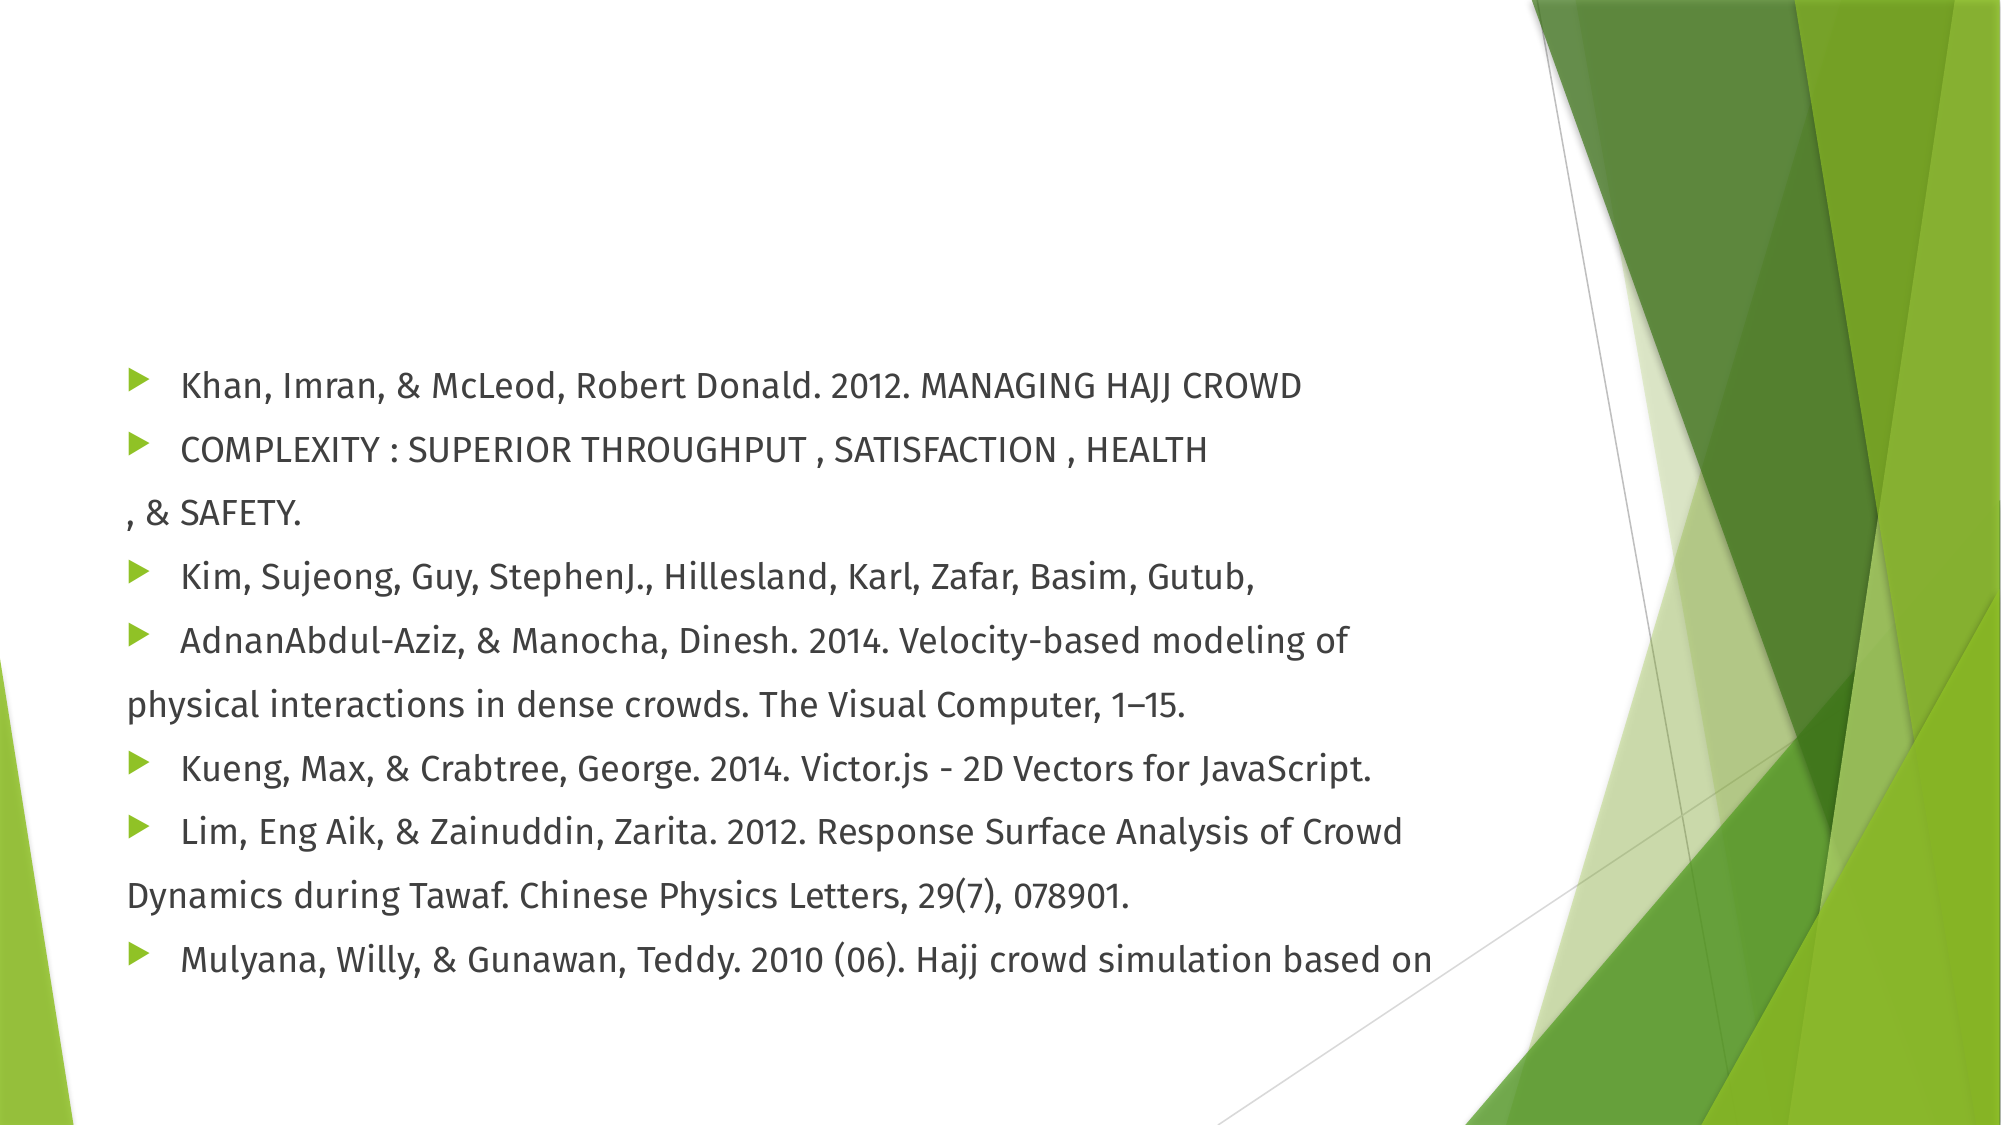

#
Khan, Imran, & McLeod, Robert Donald. 2012. MANAGING HAJJ CROWD
COMPLEXITY : SUPERIOR THROUGHPUT , SATISFACTION , HEALTH
, & SAFETY.
Kim, Sujeong, Guy, StephenJ., Hillesland, Karl, Zafar, Basim, Gutub,
AdnanAbdul-Aziz, & Manocha, Dinesh. 2014. Velocity-based modeling of
physical interactions in dense crowds. The Visual Computer, 1–15.
Kueng, Max, & Crabtree, George. 2014. Victor.js - 2D Vectors for JavaScript.
Lim, Eng Aik, & Zainuddin, Zarita. 2012. Response Surface Analysis of Crowd
Dynamics during Tawaf. Chinese Physics Letters, 29(7), 078901.
Mulyana, Willy, & Gunawan, Teddy. 2010 (06). Hajj crowd simulation based on